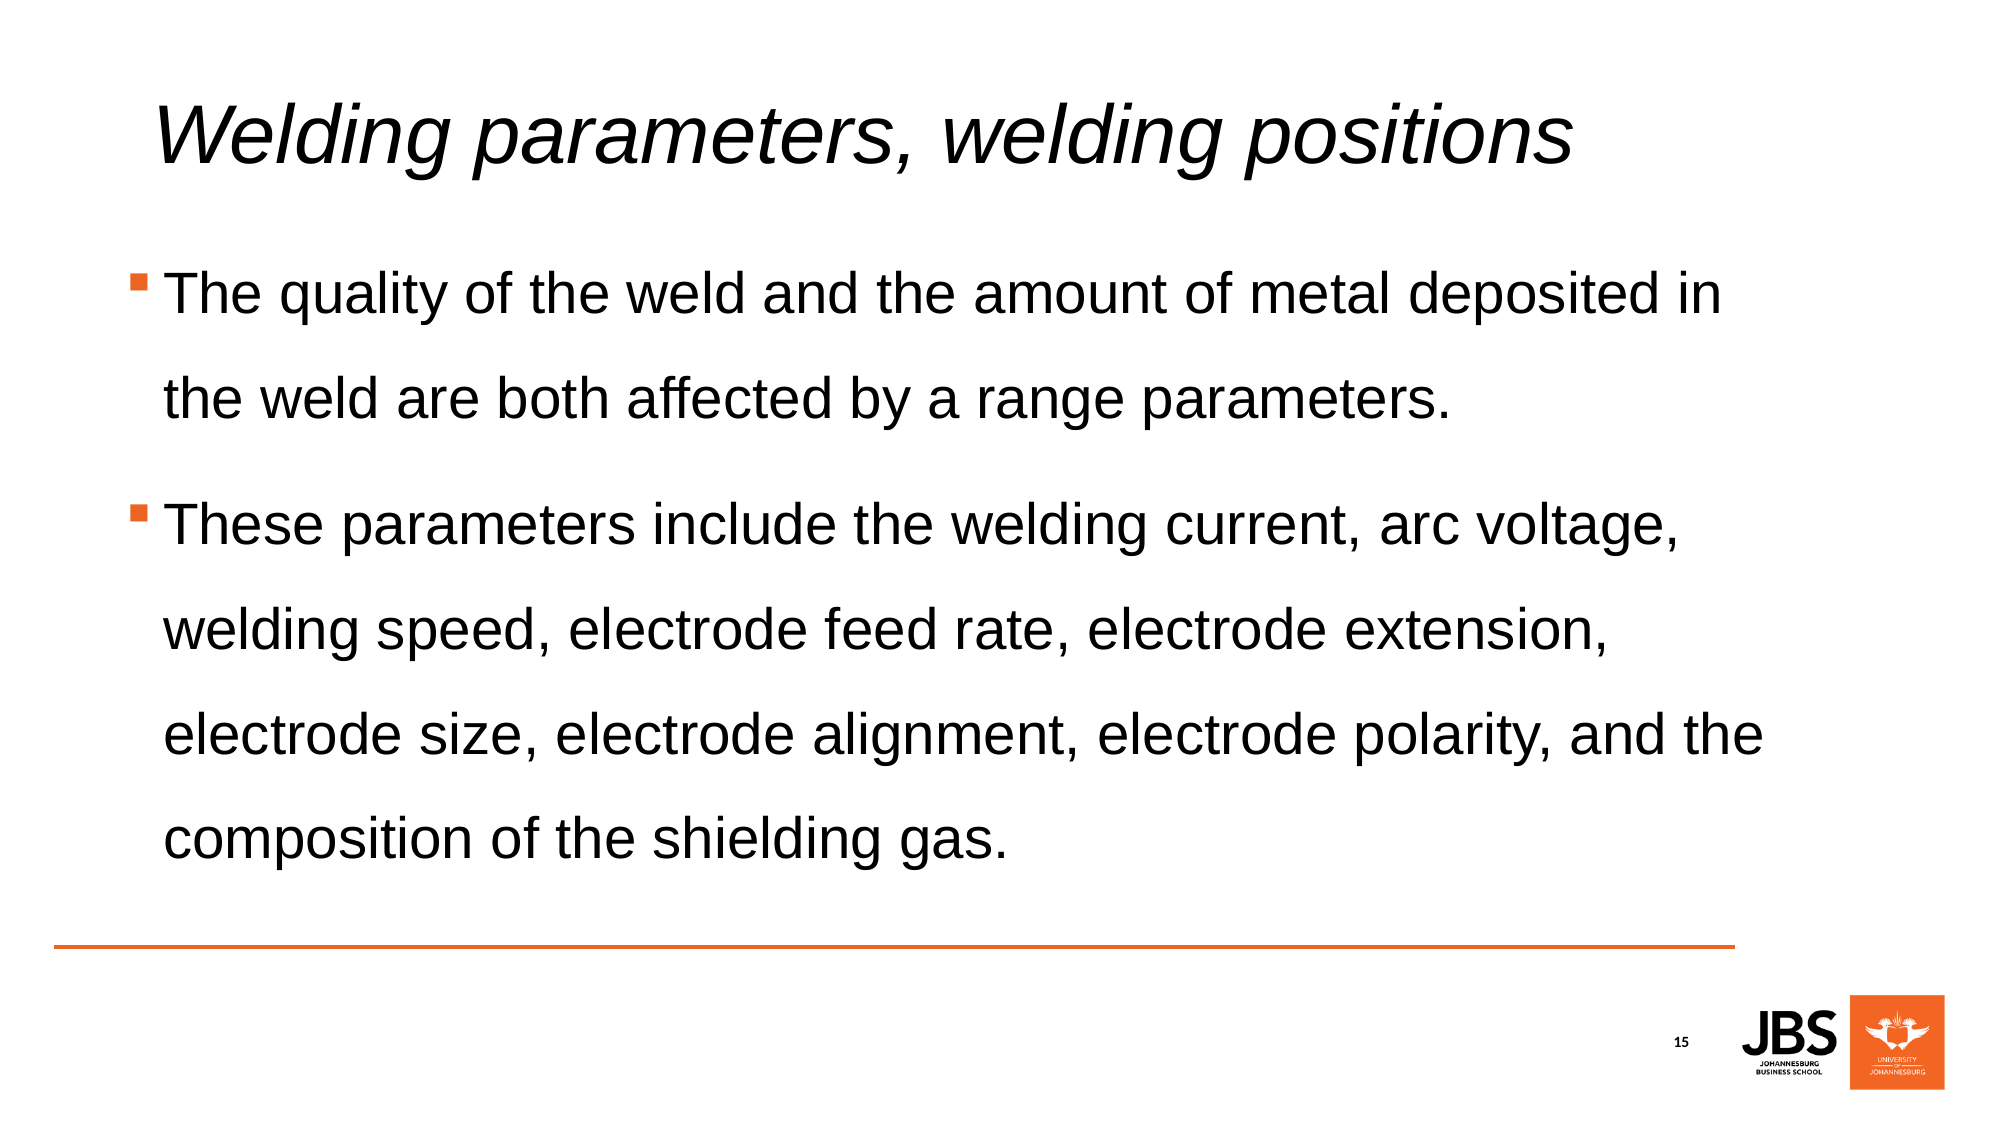

# Welding parameters, welding positions
The quality of the weld and the amount of metal deposited in the weld are both affected by a range parameters.
These parameters include the welding current, arc voltage, welding speed, electrode feed rate, electrode extension, electrode size, electrode alignment, electrode polarity, and the composition of the shielding gas.